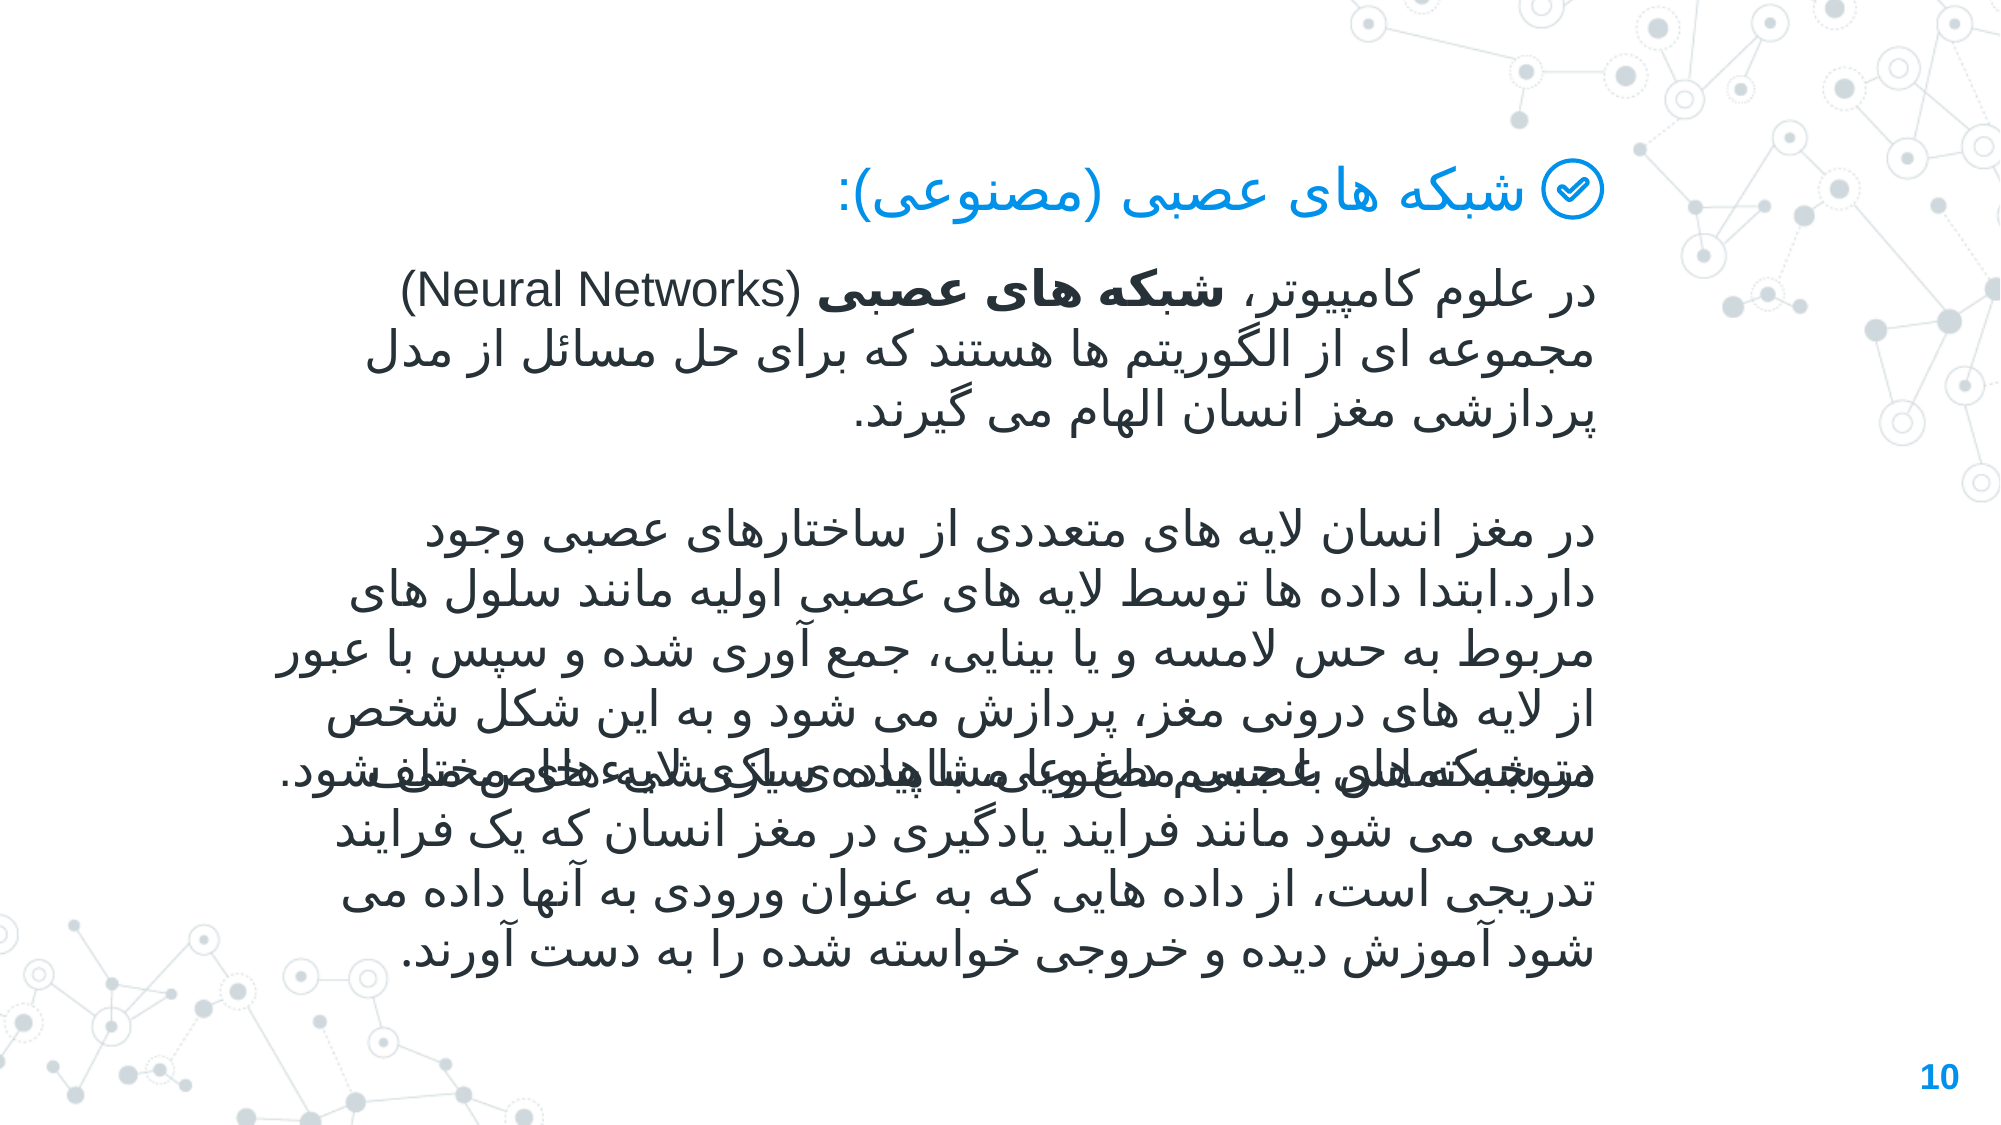

شبکه های عصبی (مصنوعی):

در علوم کامپیوتر، شبکه های عصبی (Neural Networks) مجموعه ای از الگوریتم ها هستند که برای حل مسائل از مدل پردازشی مغز انسان الهام می گیرند.

در مغز انسان لایه های متعددی از ساختارهای عصبی وجود دارد.ابتدا داده ها توسط لایه های عصبی اولیه مانند سلول های مربوط به حس لامسه و یا بینایی، جمع آوری شده و سپس با عبور از لایه های درونی مغز، پردازش می شود و به این شکل شخص متوجه تماس با جسم داغ ویا مشاهده ی یک شیء خاص می شود.

در شبکه های عصبی مصنوعی، با پیاده سازی لایه های مختلف سعی می شود مانند فرایند یادگیری در مغز انسان که یک فرایند تدریجی است، از داده هایی که به عنوان ورودی به آنها داده می شود آموزش دیده و خروجی خواسته شده را به دست آورند.
10